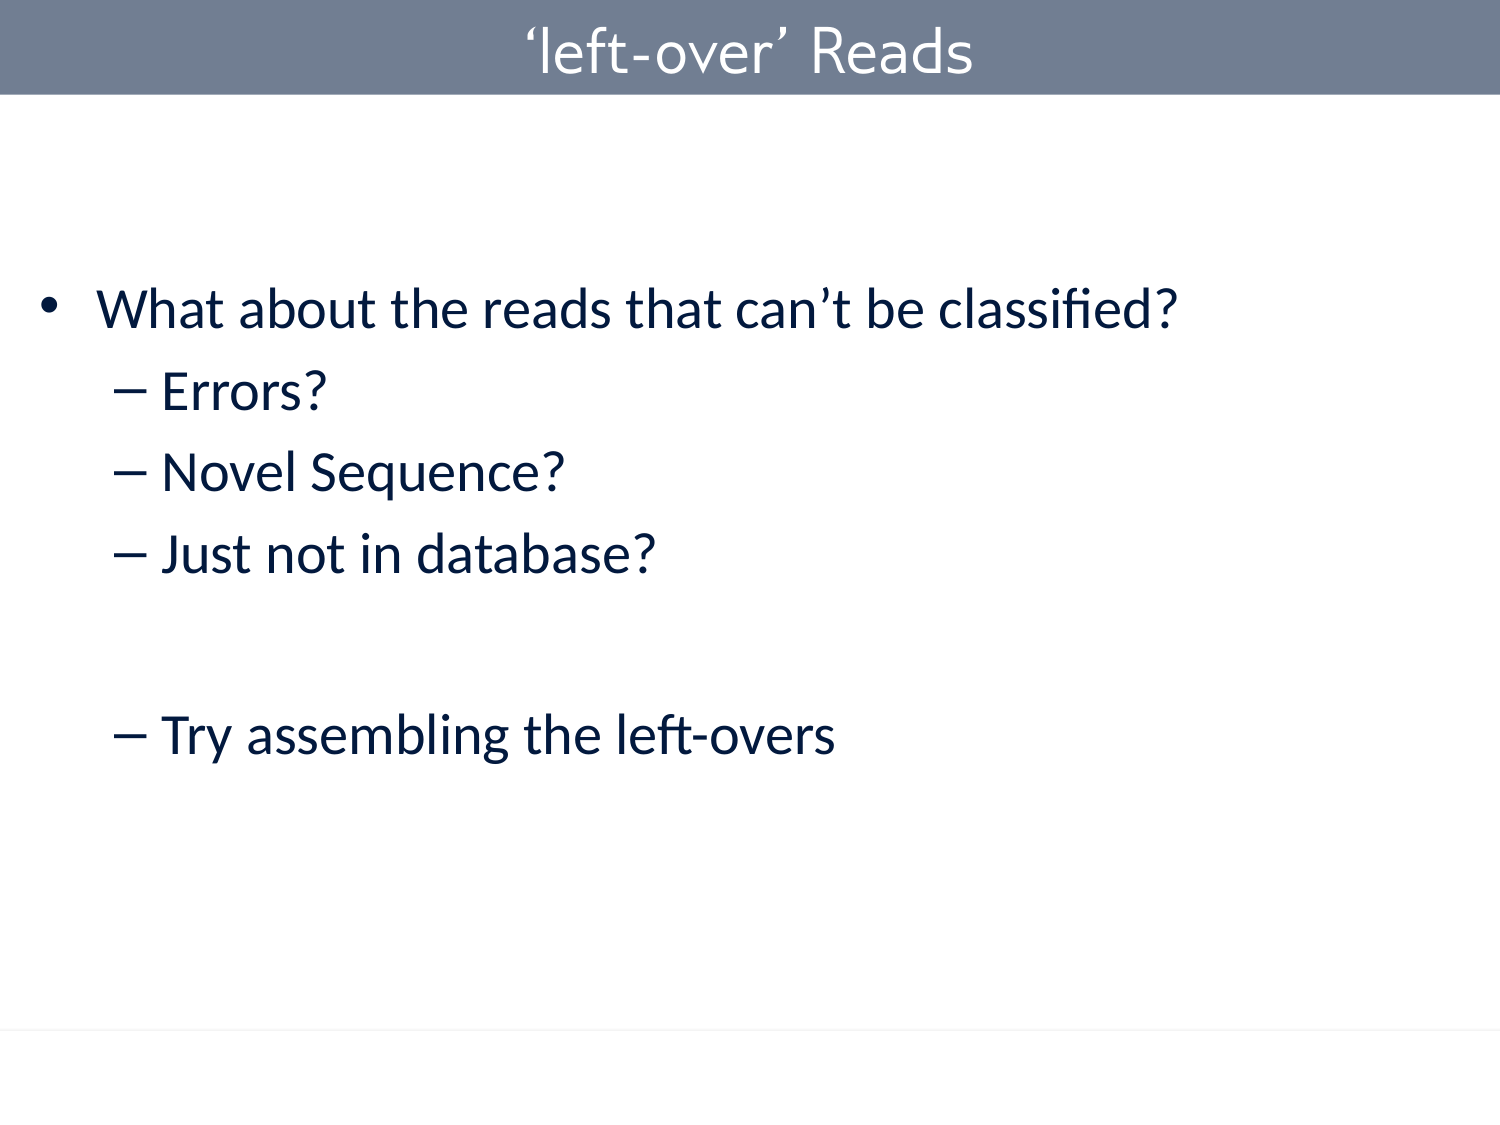

‘left-over’ Reads
What about the reads that can’t be classified?
Errors?
Novel Sequence?
Just not in database?

Try assembling the left-overs